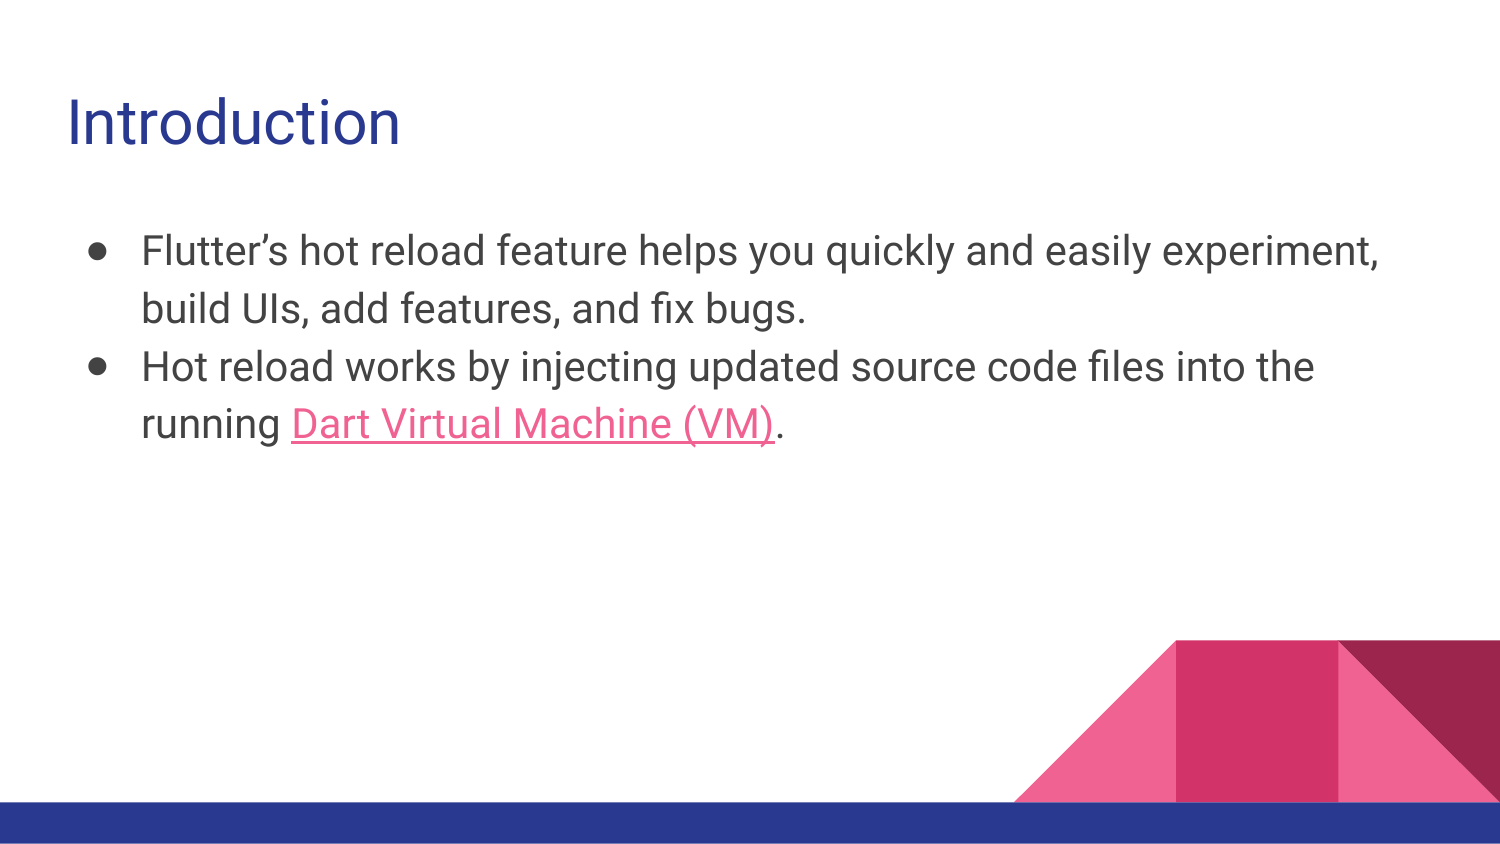

# Introduction
Flutter’s hot reload feature helps you quickly and easily experiment, build UIs, add features, and fix bugs.
Hot reload works by injecting updated source code files into the running Dart Virtual Machine (VM).